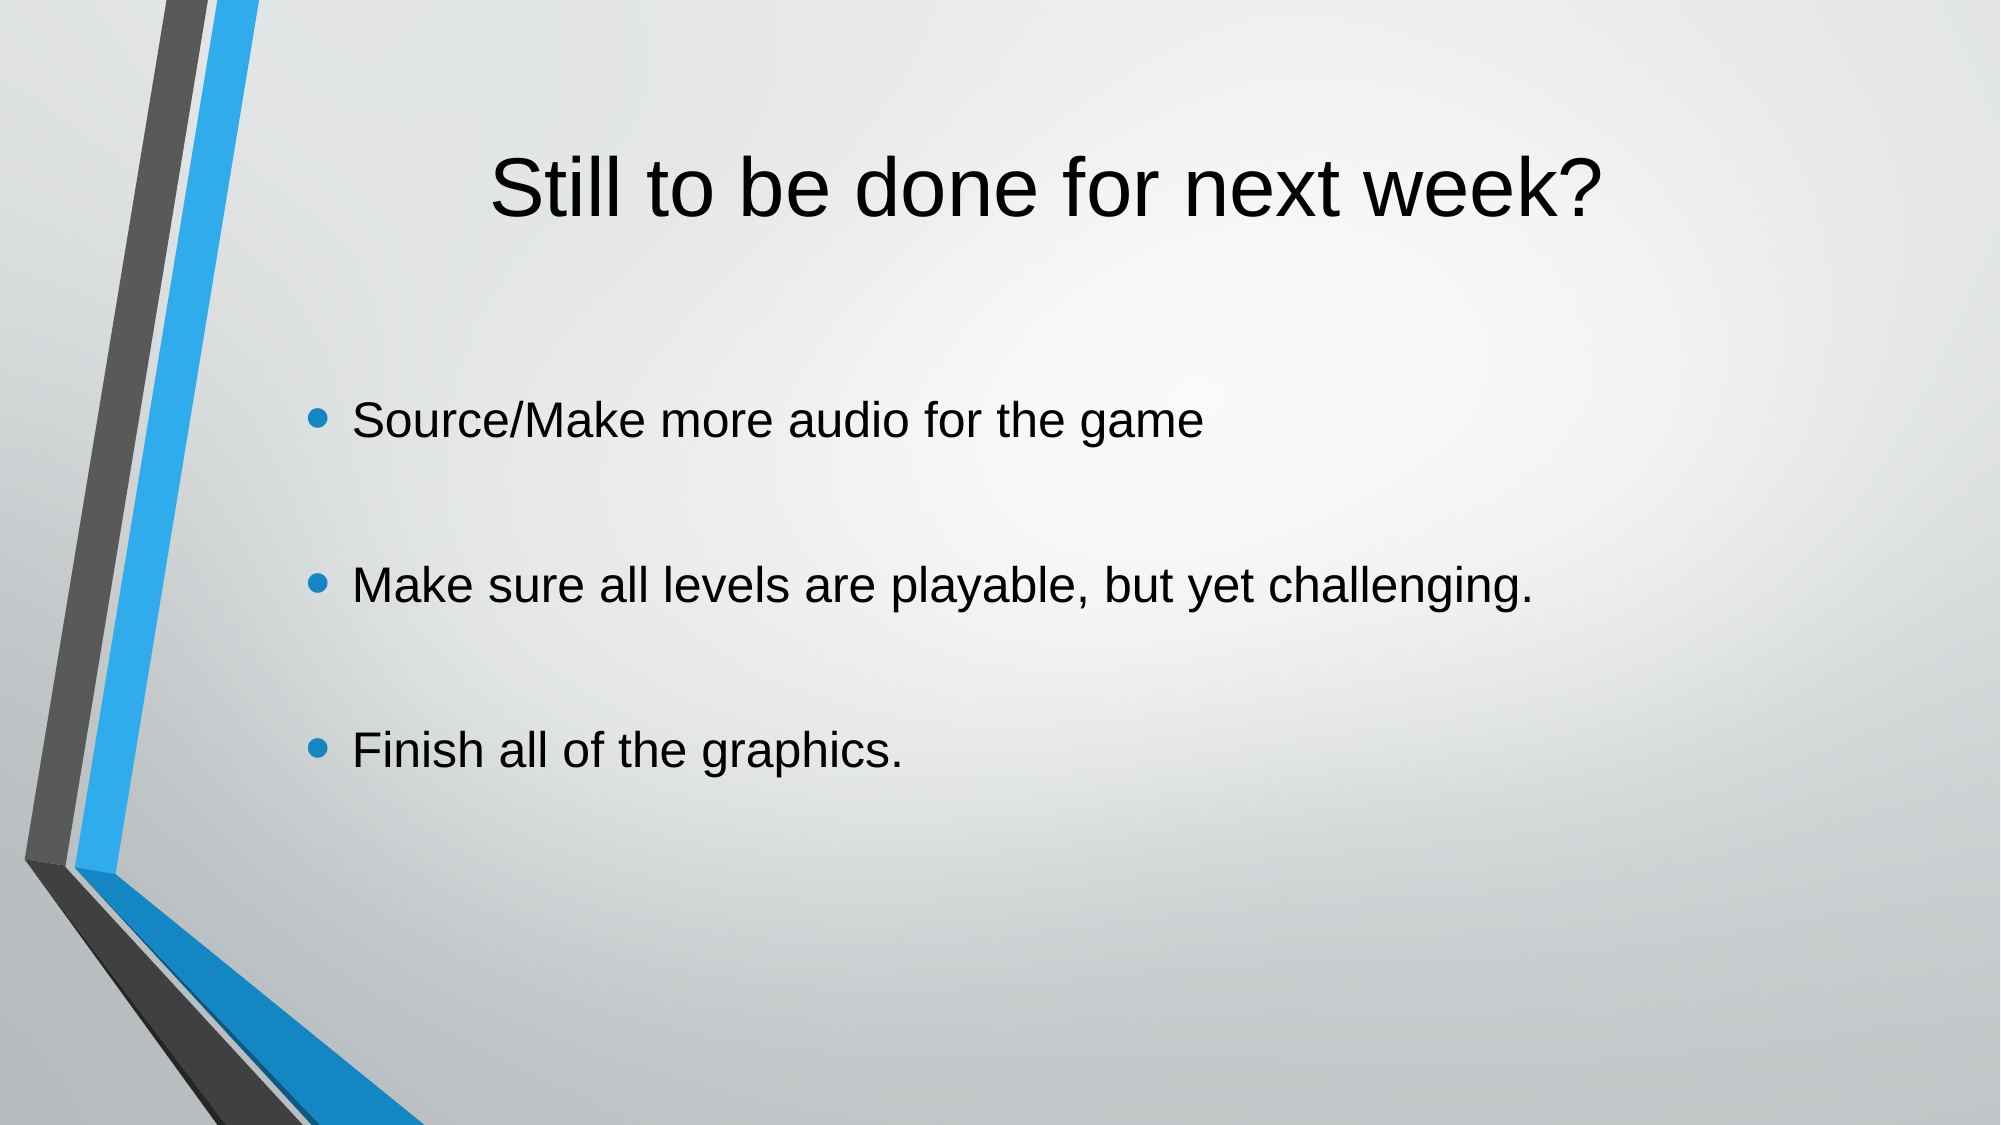

# Still to be done for next week?
Source/Make more audio for the game

Make sure all levels are playable, but yet challenging.

Finish all of the graphics.